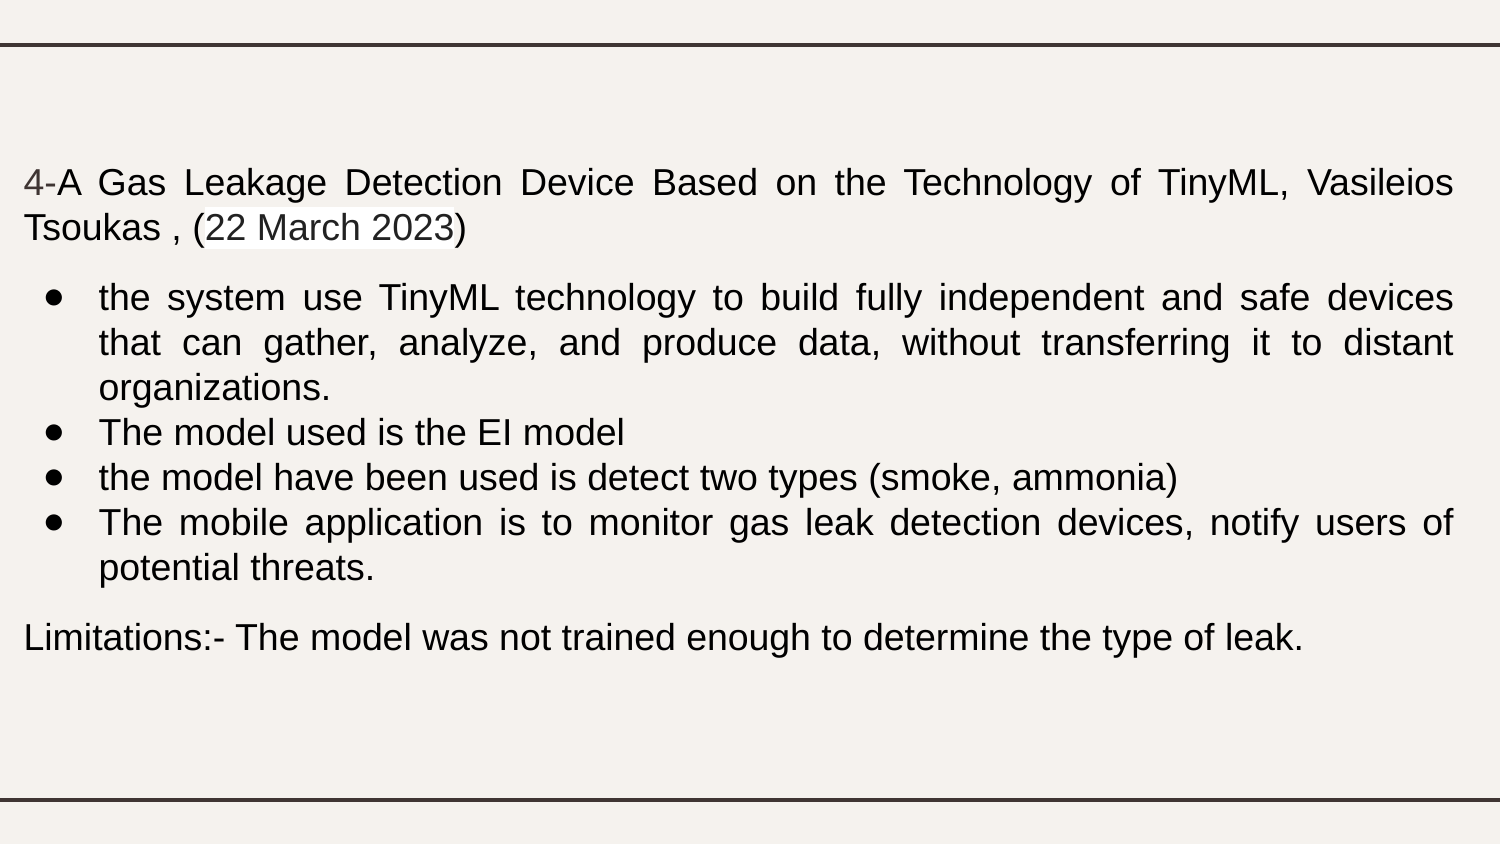

# 4-A Gas Leakage Detection Device Based on the Technology of TinyML, Vasileios Tsoukas , (22 March 2023)
the system use TinyML technology to build fully independent and safe devices that can gather, analyze, and produce data, without transferring it to distant organizations.
The model used is the EI model
the model have been used is detect two types (smoke, ammonia)
The mobile application is to monitor gas leak detection devices, notify users of potential threats.
Limitations:- The model was not trained enough to determine the type of leak.